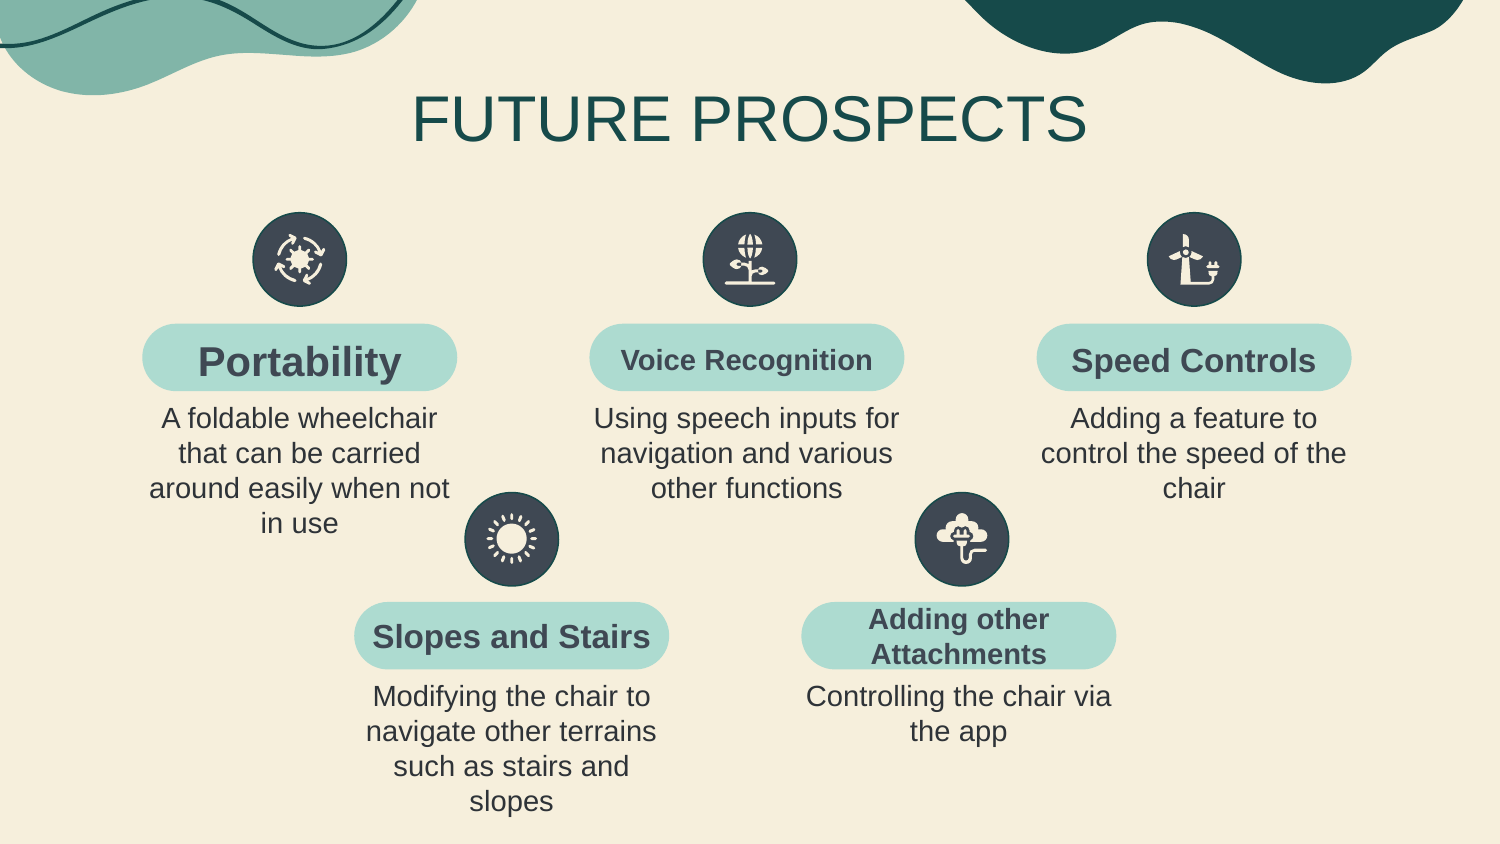

# FUTURE PROSPECTS

Voice Recognition
Speed Controls
Portability
Using speech inputs for navigation and various other functions
Adding a feature to control the speed of the chair
A foldable wheelchair that can be carried around easily when not in use

Slopes and Stairs

Adding other Attachments
Modifying the chair to navigate other terrains such as stairs and slopes
Controlling the chair via the app